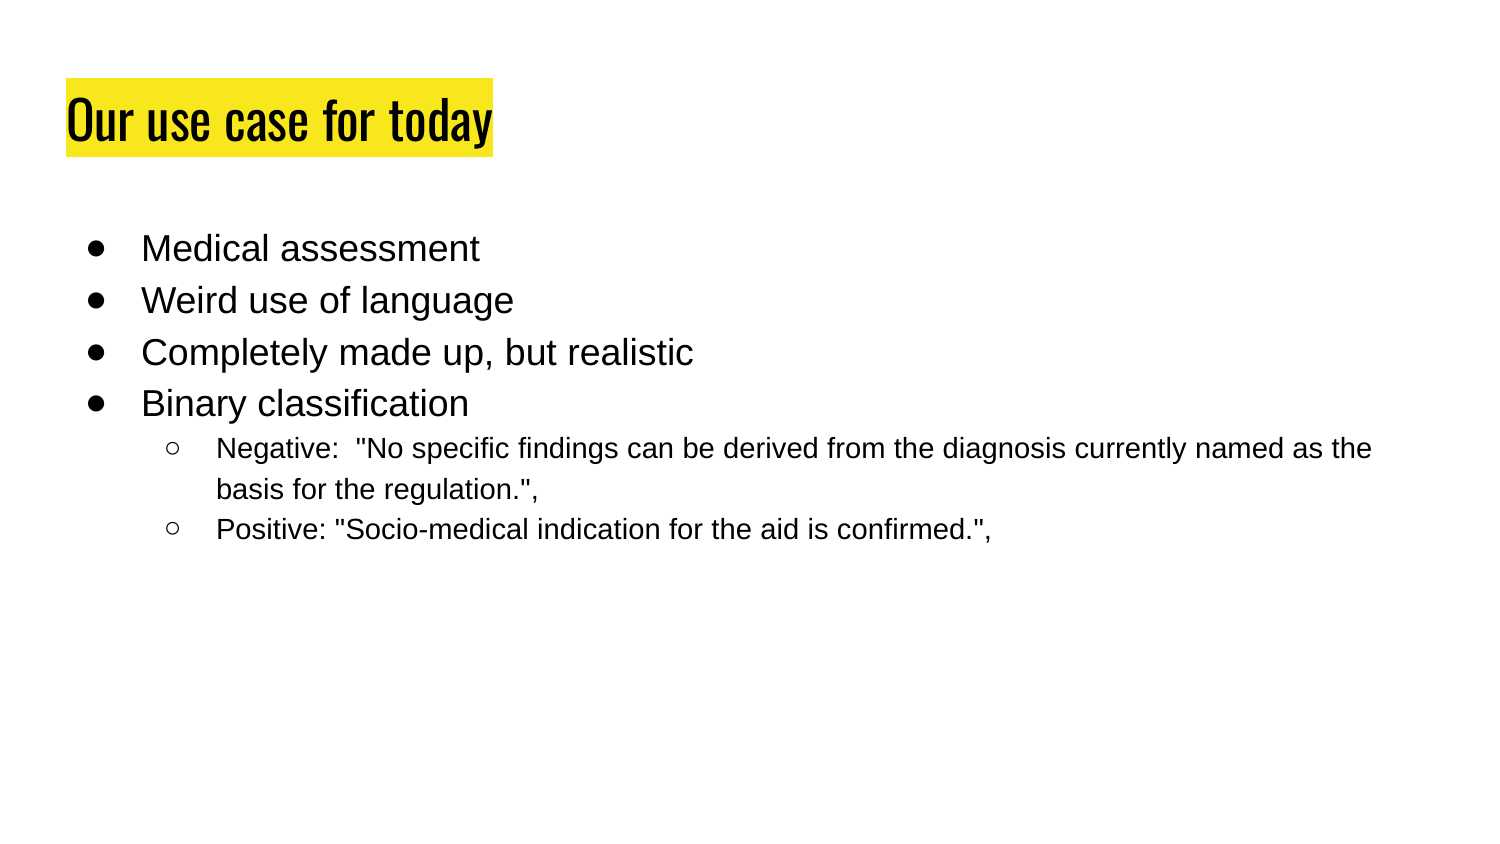

# Our use case for today
Medical assessment
Weird use of language
Completely made up, but realistic
Binary classification
Negative:  "No specific findings can be derived from the diagnosis currently named as the basis for the regulation.",
Positive: "Socio-medical indication for the aid is confirmed.",